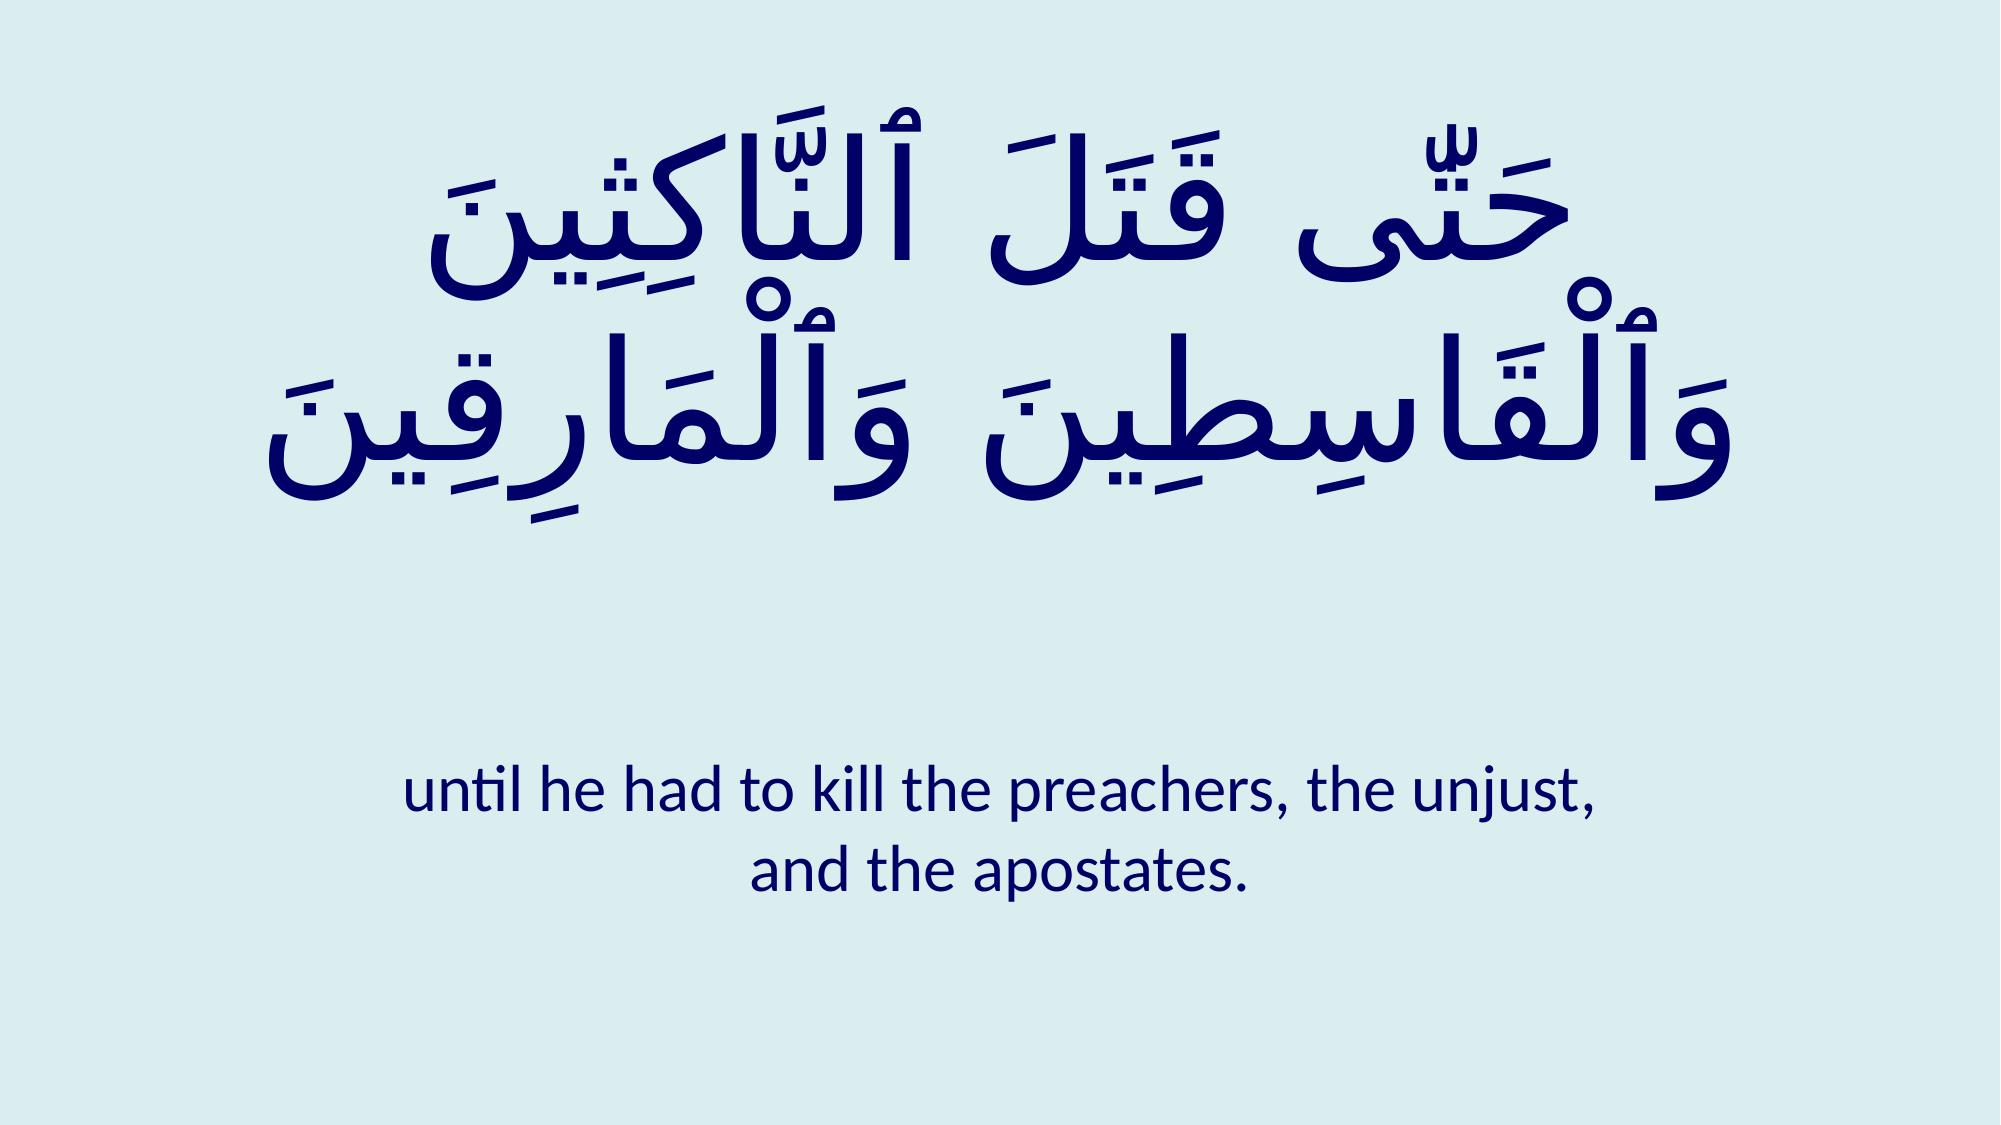

# حَتّٰى قَتَلَ ٱلنَّاكِثِينَ وَٱلْقَاسِطِينَ وَٱلْمَارِقِينَ
until he had to kill the preachers, the unjust, and the apostates.